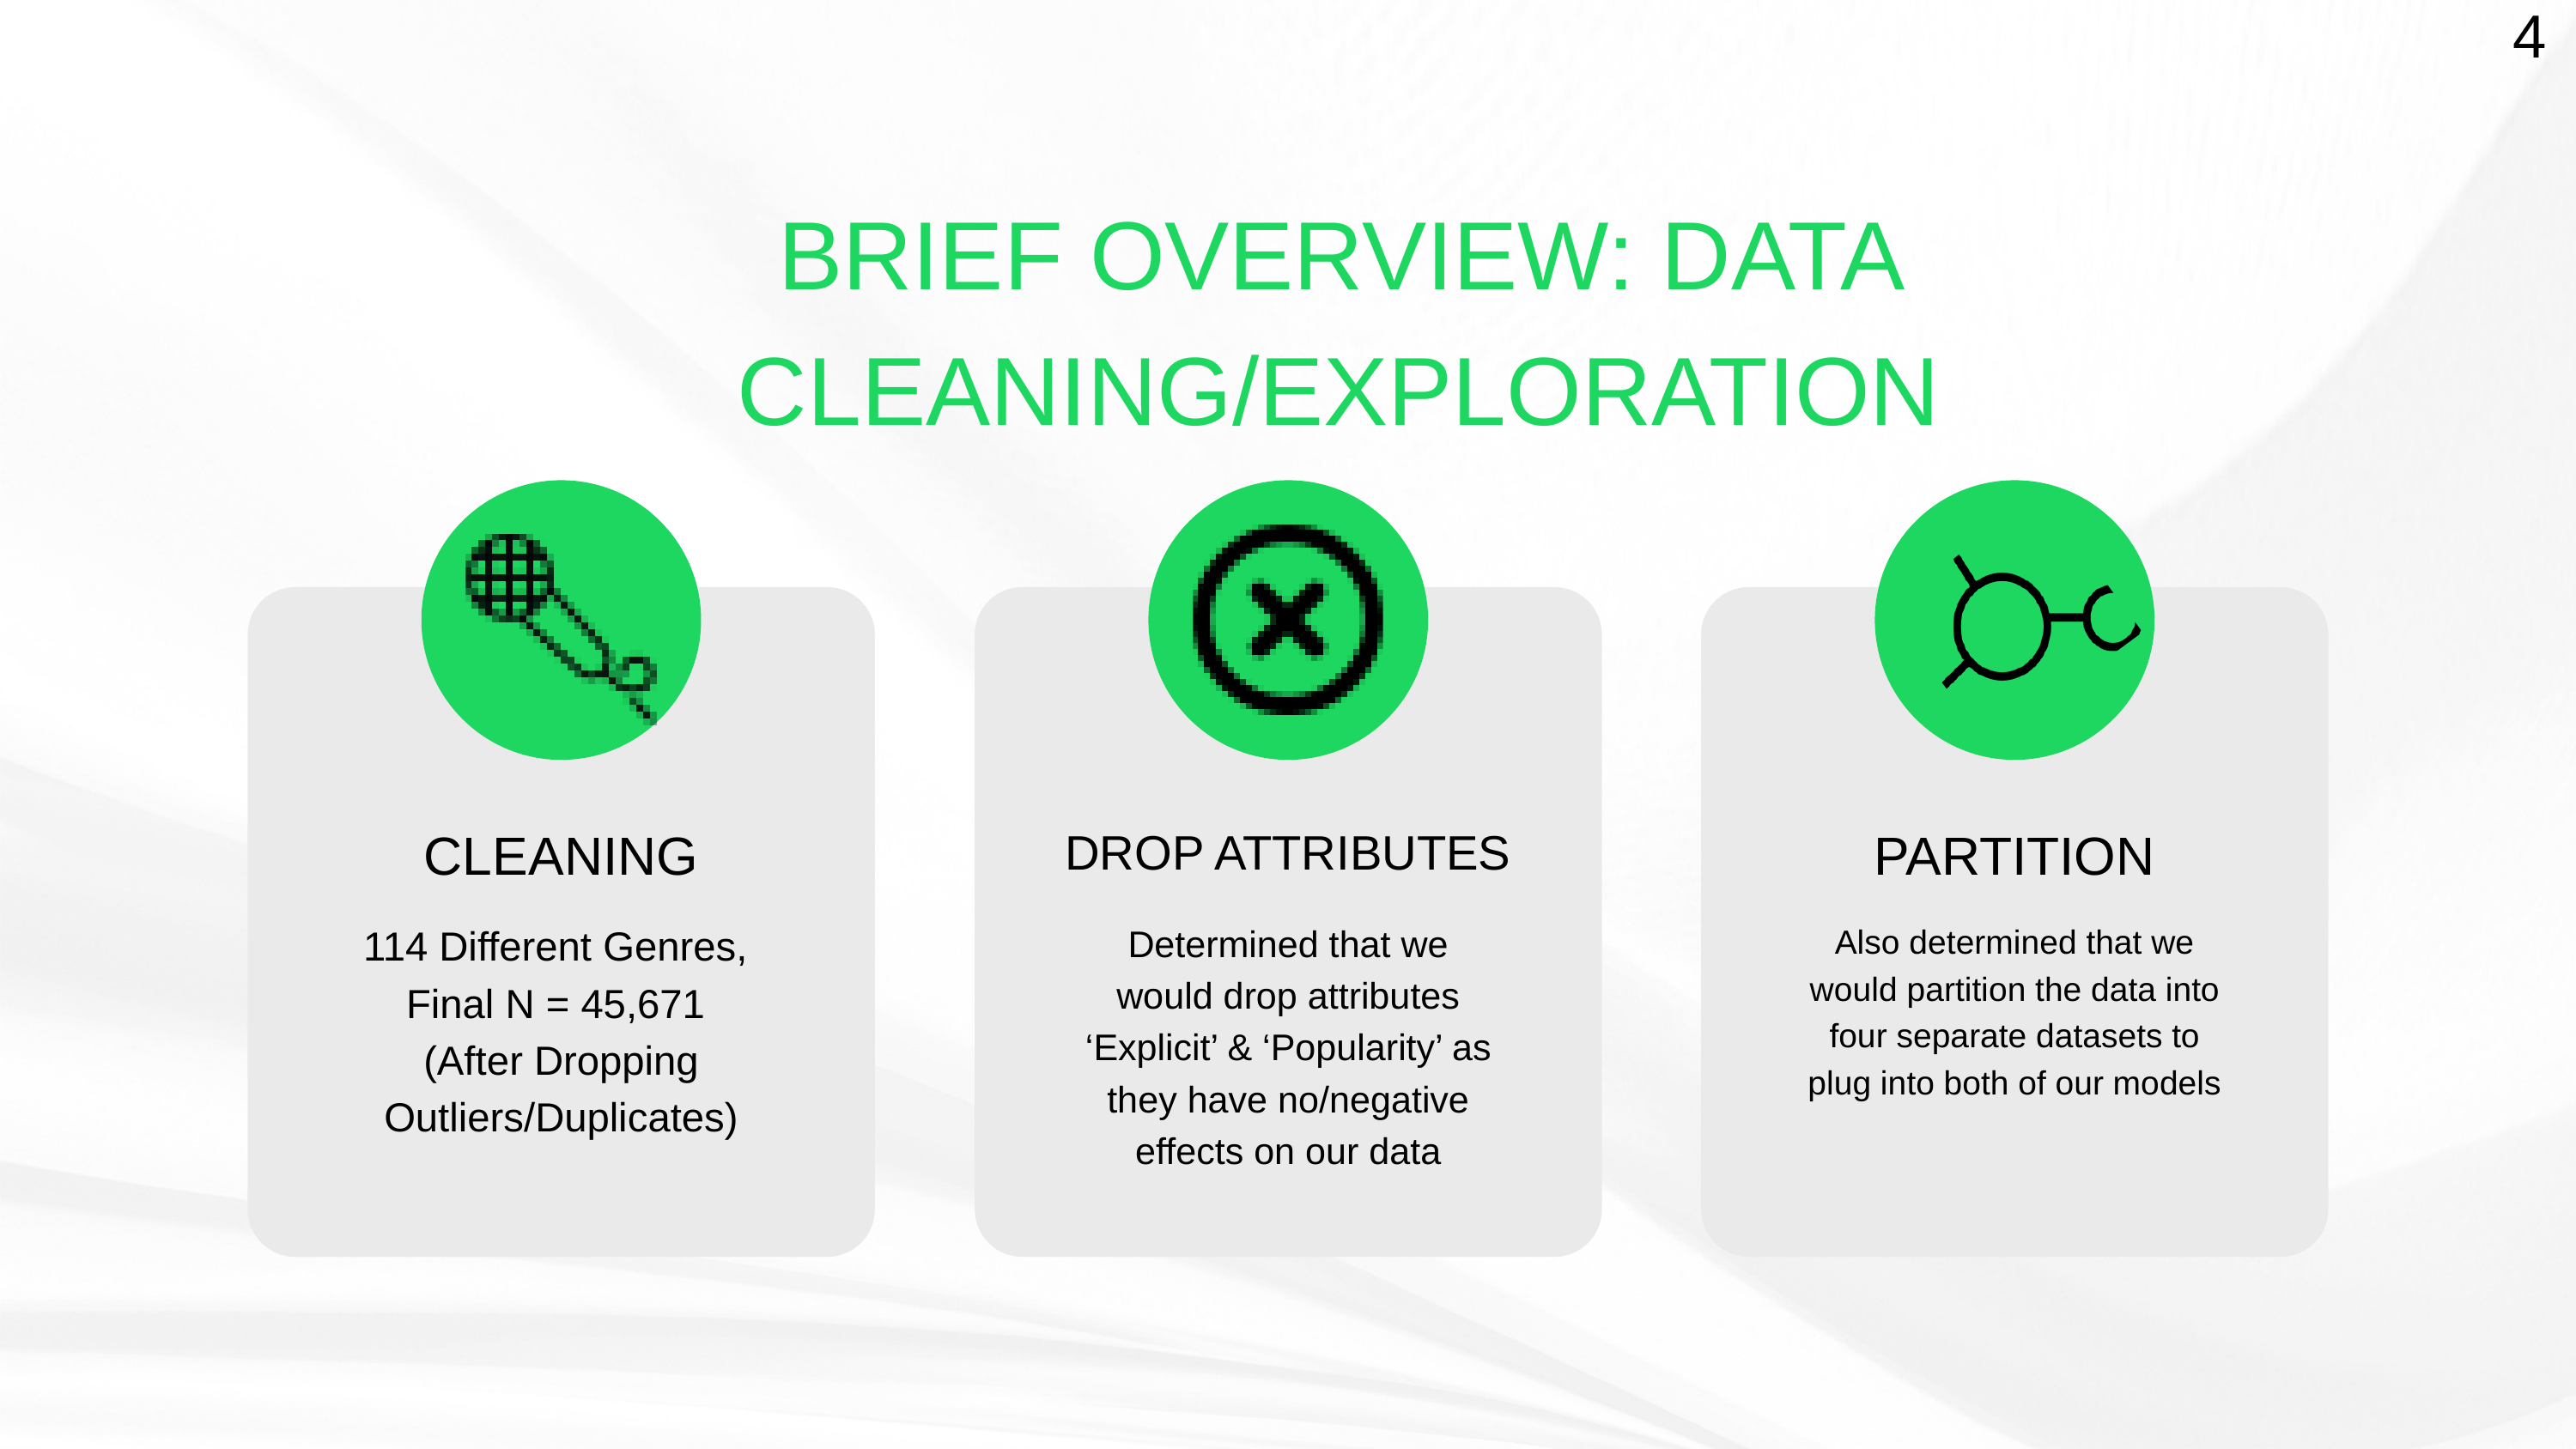

4
BRIEF OVERVIEW: DATA CLEANING/EXPLORATION

CLEANING
PARTITION
DROP ATTRIBUTES
114 Different Genres,
Final N = 45,671
(After Dropping Outliers/Duplicates)
Determined that we would drop attributes ‘Explicit’ & ‘Popularity’ as they have no/negative effects on our data
Also determined that we would partition the data into four separate datasets to plug into both of our models